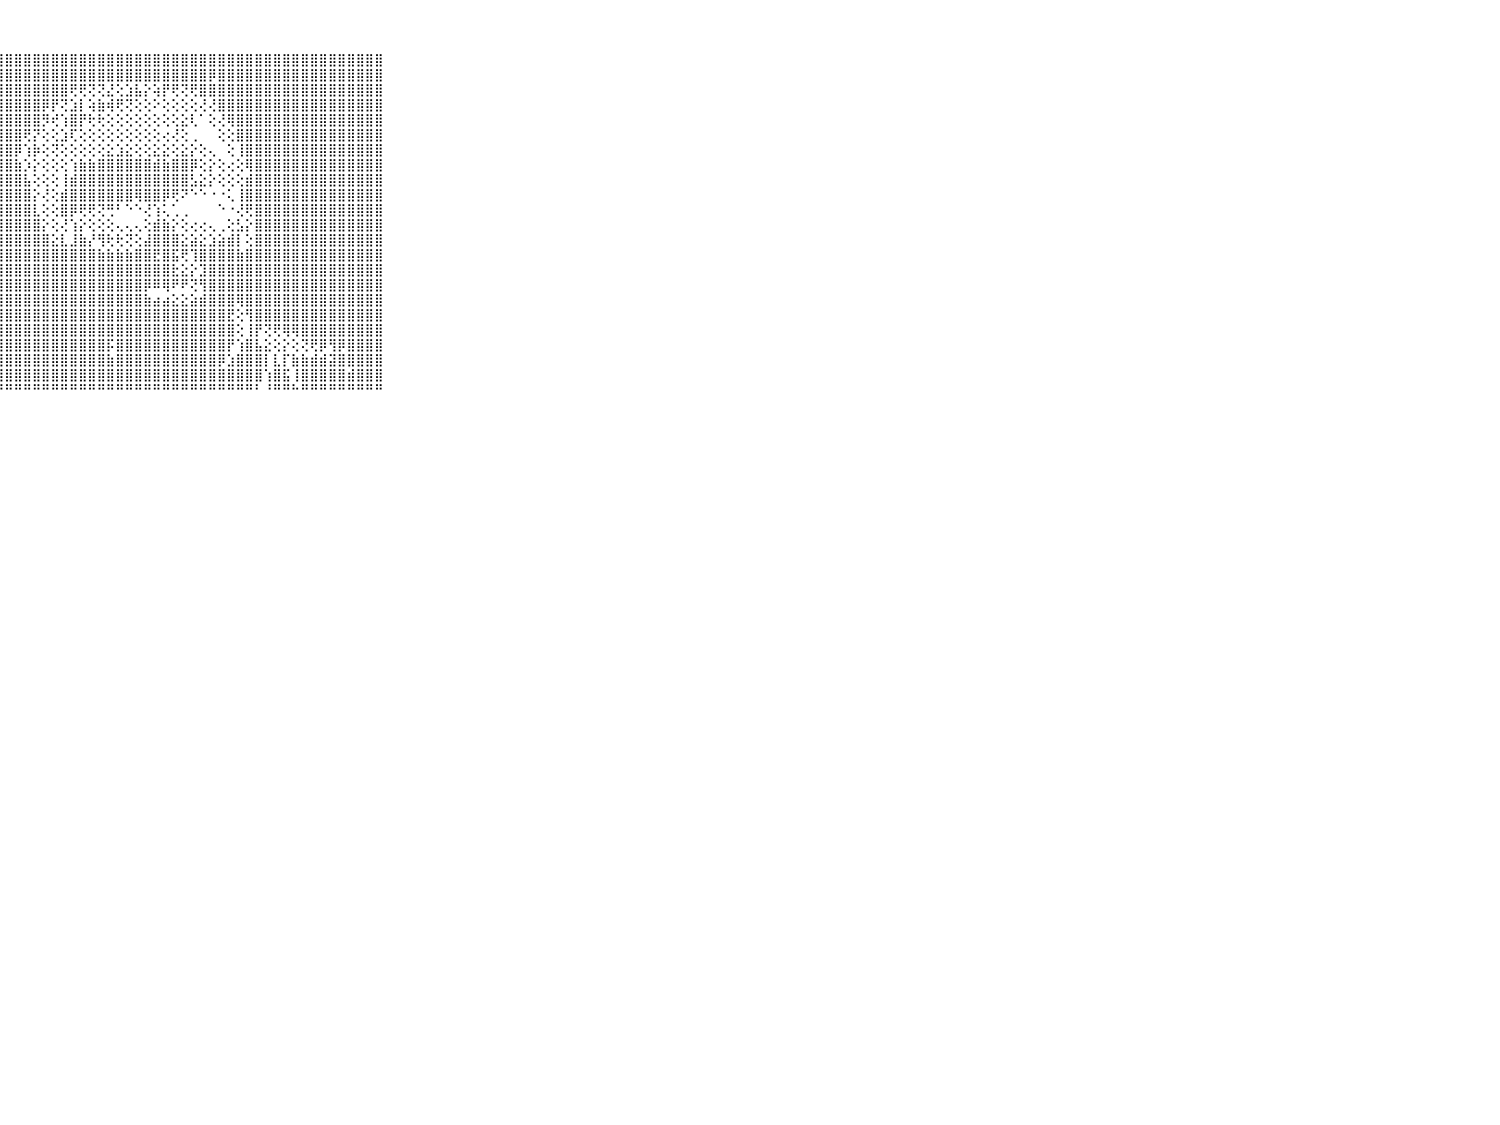

⠀⠀⠀⠀⠀⠀⠀⠀⠀⠀⠀⣿⣿⣿⣿⣿⣿⣿⣿⣿⣿⣿⣿⣿⣿⣿⣿⣿⣿⣿⣿⣿⣿⣿⣿⣿⣿⣿⣿⣿⣿⣿⣿⣿⣿⣿⣿⣿⣿⣿⣿⣿⣿⣿⣿⣿⣿⣿⣿⣿⣿⣿⣿⣿⣿⣿⣿⣿⣿⠀⠀⠀⠀⠀⠀⠀⠀⠀⠀⠀⠀
⠀⠀⠀⠀⠀⠀⠀⠀⠀⠀⠀⣿⣿⣿⣿⣿⣿⣿⣿⣿⣿⣿⣿⣿⣿⣿⣿⣿⣿⣿⣿⣿⣿⣿⣿⣿⣿⣿⣿⣿⣿⣿⣿⣿⣿⣿⣿⣿⣿⣿⡿⣿⣿⣿⣿⣿⣿⣿⣿⣿⣿⣿⣿⣿⣿⣿⣿⣿⣿⠀⠀⠀⠀⠀⠀⠀⠀⠀⠀⠀⠀
⠀⠀⠀⠀⠀⠀⠀⠀⠀⠀⠀⣿⣿⣿⣿⣿⣿⣿⣿⣿⣿⣿⣿⣿⣿⣿⣿⣿⣿⣿⣿⣿⣿⣿⣿⢟⢟⢝⢝⣜⢕⣱⣧⡕⢵⡟⢟⢝⢟⣿⣿⣿⣿⣿⣿⣿⣿⣿⣿⣿⣿⣿⣿⣿⣿⣿⣿⣿⣿⠀⠀⠀⠀⠀⠀⠀⠀⠀⠀⠀⠀
⠀⠀⠀⠀⠀⠀⠀⠀⠀⠀⠀⣿⣿⣿⣿⣿⣿⣿⣿⣿⣿⣿⣿⣿⣿⣿⣿⣿⣿⣿⣿⣿⡿⡟⢝⣱⡇⢵⣷⢾⢟⢝⢕⢕⠕⢕⢕⢕⢕⢜⢜⣿⣿⣿⣿⣿⣿⣿⣿⣿⣿⣿⣿⣿⣿⣿⣿⣿⣿⠀⠀⠀⠀⠀⠀⠀⠀⠀⠀⠀⠀
⠀⠀⠀⠀⠀⠀⠀⠀⠀⠀⠀⣿⣿⣿⣿⣿⣿⣿⣿⣿⣿⣿⣿⣿⣿⣿⣿⣿⣿⣿⣿⣿⡻⢞⢱⣿⡟⢗⢗⢕⢕⢕⢕⢕⢕⢕⢕⣕⢇⠁⢕⢜⢿⣿⣿⣿⣿⣿⣿⣿⣿⣿⣿⣿⣿⣿⣿⣿⣿⠀⠀⠀⠀⠀⠀⠀⠀⠀⠀⠀⠀
⠀⠀⠀⠀⠀⠀⠀⠀⠀⠀⠀⣿⣿⣿⣿⣿⣿⣿⣿⣿⣿⣿⣿⣿⣿⣿⣿⣿⣿⣿⢟⡝⢕⢕⣱⢏⢕⢕⢕⢕⢕⢕⢕⢕⢕⢔⢜⢕⢀⠀⠀⢕⢕⣿⣿⣿⣿⣿⣿⣿⣿⣿⣿⣿⣿⣿⣿⣿⣿⠀⠀⠀⠀⠀⠀⠀⠀⠀⠀⠀⠀
⠀⠀⠀⠀⠀⠀⠀⠀⠀⠀⠀⣿⣿⣿⣿⣿⣿⣿⣿⣿⣿⣿⣿⣿⣿⣿⣿⣿⣿⡿⢱⡷⢕⢝⢕⢕⢕⢕⢕⣕⣱⣕⢕⢕⣕⣕⢕⣕⡕⢕⢄⠀⢕⢸⣿⣿⣿⣿⣿⣿⣿⣿⣿⣿⣿⣿⣿⣿⣿⠀⠀⠀⠀⠀⠀⠀⠀⠀⠀⠀⠀
⠀⠀⠀⠀⠀⠀⠀⠀⠀⠀⠀⣿⣿⣿⣿⣿⣿⣿⣿⣿⣿⣿⣿⣿⣿⣿⣿⣿⣿⣷⡱⡕⢕⢕⢕⢱⣷⣷⣿⣿⣿⣿⣿⣿⣾⣷⣿⣿⡿⢕⡕⢕⢔⢕⢿⣿⣿⣿⣿⣿⣿⣿⣿⣿⣿⣿⣿⣿⣿⠀⠀⠀⠀⠀⠀⠀⠀⠀⠀⠀⠀
⠀⠀⠀⠀⠀⠀⠀⠀⠀⠀⠀⣿⣿⣿⣿⣿⣿⣿⣿⣿⣿⣿⣿⣿⣿⣿⣿⣿⣿⣿⣧⢕⢕⢕⢸⣾⣿⣿⣿⣿⣿⣿⣿⣿⣿⣿⣿⣿⣣⣕⡕⢕⢕⢕⣾⣿⣿⣿⣿⣿⣿⣿⣿⣿⣿⣿⣿⣿⣿⠀⠀⠀⠀⠀⠀⠀⠀⠀⠀⠀⠀
⠀⠀⠀⠀⠀⠀⠀⠀⠀⠀⠀⣿⣿⣿⣿⣿⣿⣿⣿⣿⣿⣿⣿⣿⣿⣿⣿⣿⣿⣿⣿⡕⢜⢕⣾⣿⣿⣿⣿⣿⣿⣿⢿⣿⣿⡿⢟⠝⠑⠑⠐⠐⢅⢸⣿⣿⣿⣿⣿⣿⣿⣿⣿⣿⣿⣿⣿⣿⣿⠀⠀⠀⠀⠀⠀⠀⠀⠀⠀⠀⠀
⠀⠀⠀⠀⠀⠀⠀⠀⠀⠀⠀⣿⣿⣿⣿⣿⣿⣿⣿⣿⣿⣿⣿⣿⣿⣿⣿⣿⣿⣿⣿⣇⢕⢕⣿⡿⢟⢟⢝⢛⠃⠑⠑⢜⢱⢅⢁⢀⠀⠀⠀⠑⠐⢜⢟⣿⣿⣿⣿⣿⣿⣿⣿⣿⣿⣿⣿⣿⣿⠀⠀⠀⠀⠀⠀⠀⠀⠀⠀⠀⠀
⠀⠀⠀⠀⠀⠀⠀⠀⠀⠀⠀⣿⣿⣿⣿⣿⣿⣿⣿⣿⣿⣿⣿⣿⣿⣿⣿⣿⣿⣿⣿⣿⡕⢕⢜⢱⡕⢕⢕⢕⢄⢄⢄⢕⣾⣷⡕⢕⢔⢔⢄⢀⢕⣣⡕⣿⣿⣿⣿⣿⣿⣿⣿⣿⣿⣿⣿⣿⣿⠀⠀⠀⠀⠀⠀⠀⠀⠀⠀⠀⠀
⠀⠀⠀⠀⠀⠀⠀⠀⠀⠀⠀⣿⣿⣿⣿⣿⣿⣿⣿⣿⣿⣿⣿⣿⣿⣿⣿⣿⣿⣿⣿⣿⣿⣕⣇⣸⣷⡜⢻⢗⢗⢝⢕⣼⣿⣿⣿⣕⣵⣕⣱⣵⣾⡇⢕⣿⣿⣿⣿⣿⣿⣿⣿⣿⣿⣿⣿⣿⣿⠀⠀⠀⠀⠀⠀⠀⠀⠀⠀⠀⠀
⠀⠀⠀⠀⠀⠀⠀⠀⠀⠀⠀⣿⣿⣿⣿⣿⣿⣿⣿⣿⣿⣿⣿⣿⣿⣿⣿⣿⣿⣿⣿⣿⣿⣿⣿⣿⣿⣿⣷⣷⣷⣷⣿⣿⣟⣿⣯⢟⢹⣿⣿⣿⣿⣷⣿⣿⣿⣿⣿⣿⣿⣿⣿⣿⣿⣿⣿⣿⣿⠀⠀⠀⠀⠀⠀⠀⠀⠀⠀⠀⠀
⠀⠀⠀⠀⠀⠀⠀⠀⠀⠀⠀⣿⣿⣿⣿⣿⣿⣿⣿⣿⣿⣿⣿⣿⣿⣿⣿⣿⣿⣿⣿⣿⣿⣿⣿⣿⣿⣿⣿⣿⣿⣿⣿⣿⣿⣿⣗⣕⡕⣹⣿⣿⣿⣿⣿⣿⣿⣿⣿⣿⣿⣿⣿⣿⣿⣿⣿⣿⣿⠀⠀⠀⠀⠀⠀⠀⠀⠀⠀⠀⠀
⠀⠀⠀⠀⠀⠀⠀⠀⠀⠀⠀⣿⣿⣿⣿⣿⣿⣿⣿⣿⣿⣿⣿⣿⣿⣿⣿⣿⣿⣿⣿⣿⣿⣿⣿⣿⣿⣿⣿⣿⣿⣿⣿⡿⠿⢿⠟⠟⢝⢻⣿⣿⣿⣿⣿⣿⣿⣿⣿⣿⣿⣿⣿⣿⣿⣿⣿⣿⣿⠀⠀⠀⠀⠀⠀⠀⠀⠀⠀⠀⠀
⠀⠀⠀⠀⠀⠀⠀⠀⠀⠀⠀⣿⣿⣿⣿⣿⣿⣿⣿⣿⣿⣿⣿⣿⣿⣿⣿⣿⣿⣿⣿⣿⣿⣿⣿⣿⣿⣿⣿⣿⣿⣿⣿⣷⣴⣴⣕⣕⣵⣾⣿⣿⣿⢿⣿⣿⣿⣿⣿⣿⣿⣿⣿⣿⣿⣿⣿⣿⣿⠀⠀⠀⠀⠀⠀⠀⠀⠀⠀⠀⠀
⠀⠀⠀⠀⠀⠀⠀⠀⠀⠀⠀⣿⣿⣿⣿⣿⣿⣿⣿⣿⣿⣿⣿⣿⣿⣿⣿⣿⣿⣿⣿⣿⣿⣿⣿⣿⣿⣿⣿⣿⣿⣿⣿⣿⣿⣿⣿⣿⣿⣿⣿⣿⣟⢕⢻⣿⣿⣿⣿⣿⣿⣿⣿⣿⣿⣿⣿⣿⣿⠀⠀⠀⠀⠀⠀⠀⠀⠀⠀⠀⠀
⠀⠀⠀⠀⠀⠀⠀⠀⠀⠀⠀⣿⣿⣿⣿⣿⣿⣿⣿⣿⣿⣿⣿⣿⣿⣿⣿⣿⣿⣿⣿⣿⣿⣿⣿⣿⣿⣿⣿⣿⣿⣿⣿⣿⣿⣿⣿⣿⣿⣿⣿⣿⣿⢕⢸⡟⢝⢟⢿⢿⣿⣿⣿⣿⣿⣿⣿⣿⣿⠀⠀⠀⠀⠀⠀⠀⠀⠀⠀⠀⠀
⠀⠀⠀⠀⠀⠀⠀⠀⠀⠀⠀⣿⣿⣿⣿⣿⣿⣿⣿⣿⣿⣿⣿⣿⣿⣿⣿⣿⣿⣿⣿⣿⣿⣿⣿⣿⣿⣿⣿⡯⣿⣿⣿⣿⣿⣿⣿⣿⣿⣿⣿⣿⡟⢱⣿⣧⣕⢕⡕⢕⢝⢟⡿⢻⡿⣿⣿⣿⣿⠀⠀⠀⠀⠀⠀⠀⠀⠀⠀⠀⠀
⠀⠀⠀⠀⠀⠀⠀⠀⠀⠀⠀⣿⣿⣿⣿⣿⣿⣿⣿⣿⣿⣿⣿⣿⣿⣿⣿⣿⣿⣿⣿⣿⣿⣿⣿⣿⣿⣿⣿⣷⣿⣿⣿⣿⣿⣿⣿⣿⣿⣿⣿⡿⣱⣿⣿⣿⡇⣇⡏⣷⣷⣾⣾⣽⣿⣿⣿⣿⣿⠀⠀⠀⠀⠀⠀⠀⠀⠀⠀⠀⠀
⠀⠀⠀⠀⠀⠀⠀⠀⠀⠀⠀⣿⣿⣿⣿⣿⣿⣿⣿⣿⣿⣿⣿⣿⣿⣿⣿⣿⣿⣿⣿⣿⣿⣿⣿⣿⣿⣿⣿⣿⣿⣿⣿⣿⣿⣿⣿⣿⣿⣿⣿⣿⣿⣿⣿⣿⢱⣿⣯⢸⣿⣿⣿⣿⣿⣾⣿⣿⣿⠀⠀⠀⠀⠀⠀⠀⠀⠀⠀⠀⠀
⠀⠀⠀⠀⠀⠀⠀⠀⠀⠀⠀⠛⠛⠛⠛⠛⠛⠛⠛⠛⠛⠛⠛⠛⠛⠛⠛⠛⠛⠛⠛⠛⠛⠛⠛⠛⠛⠛⠛⠛⠛⠛⠛⠛⠛⠛⠛⠛⠛⠛⠛⠛⠛⠛⠛⠃⠘⠛⠛⠓⠛⠛⠛⠛⠛⠛⠛⠛⠛⠀⠀⠀⠀⠀⠀⠀⠀⠀⠀⠀⠀